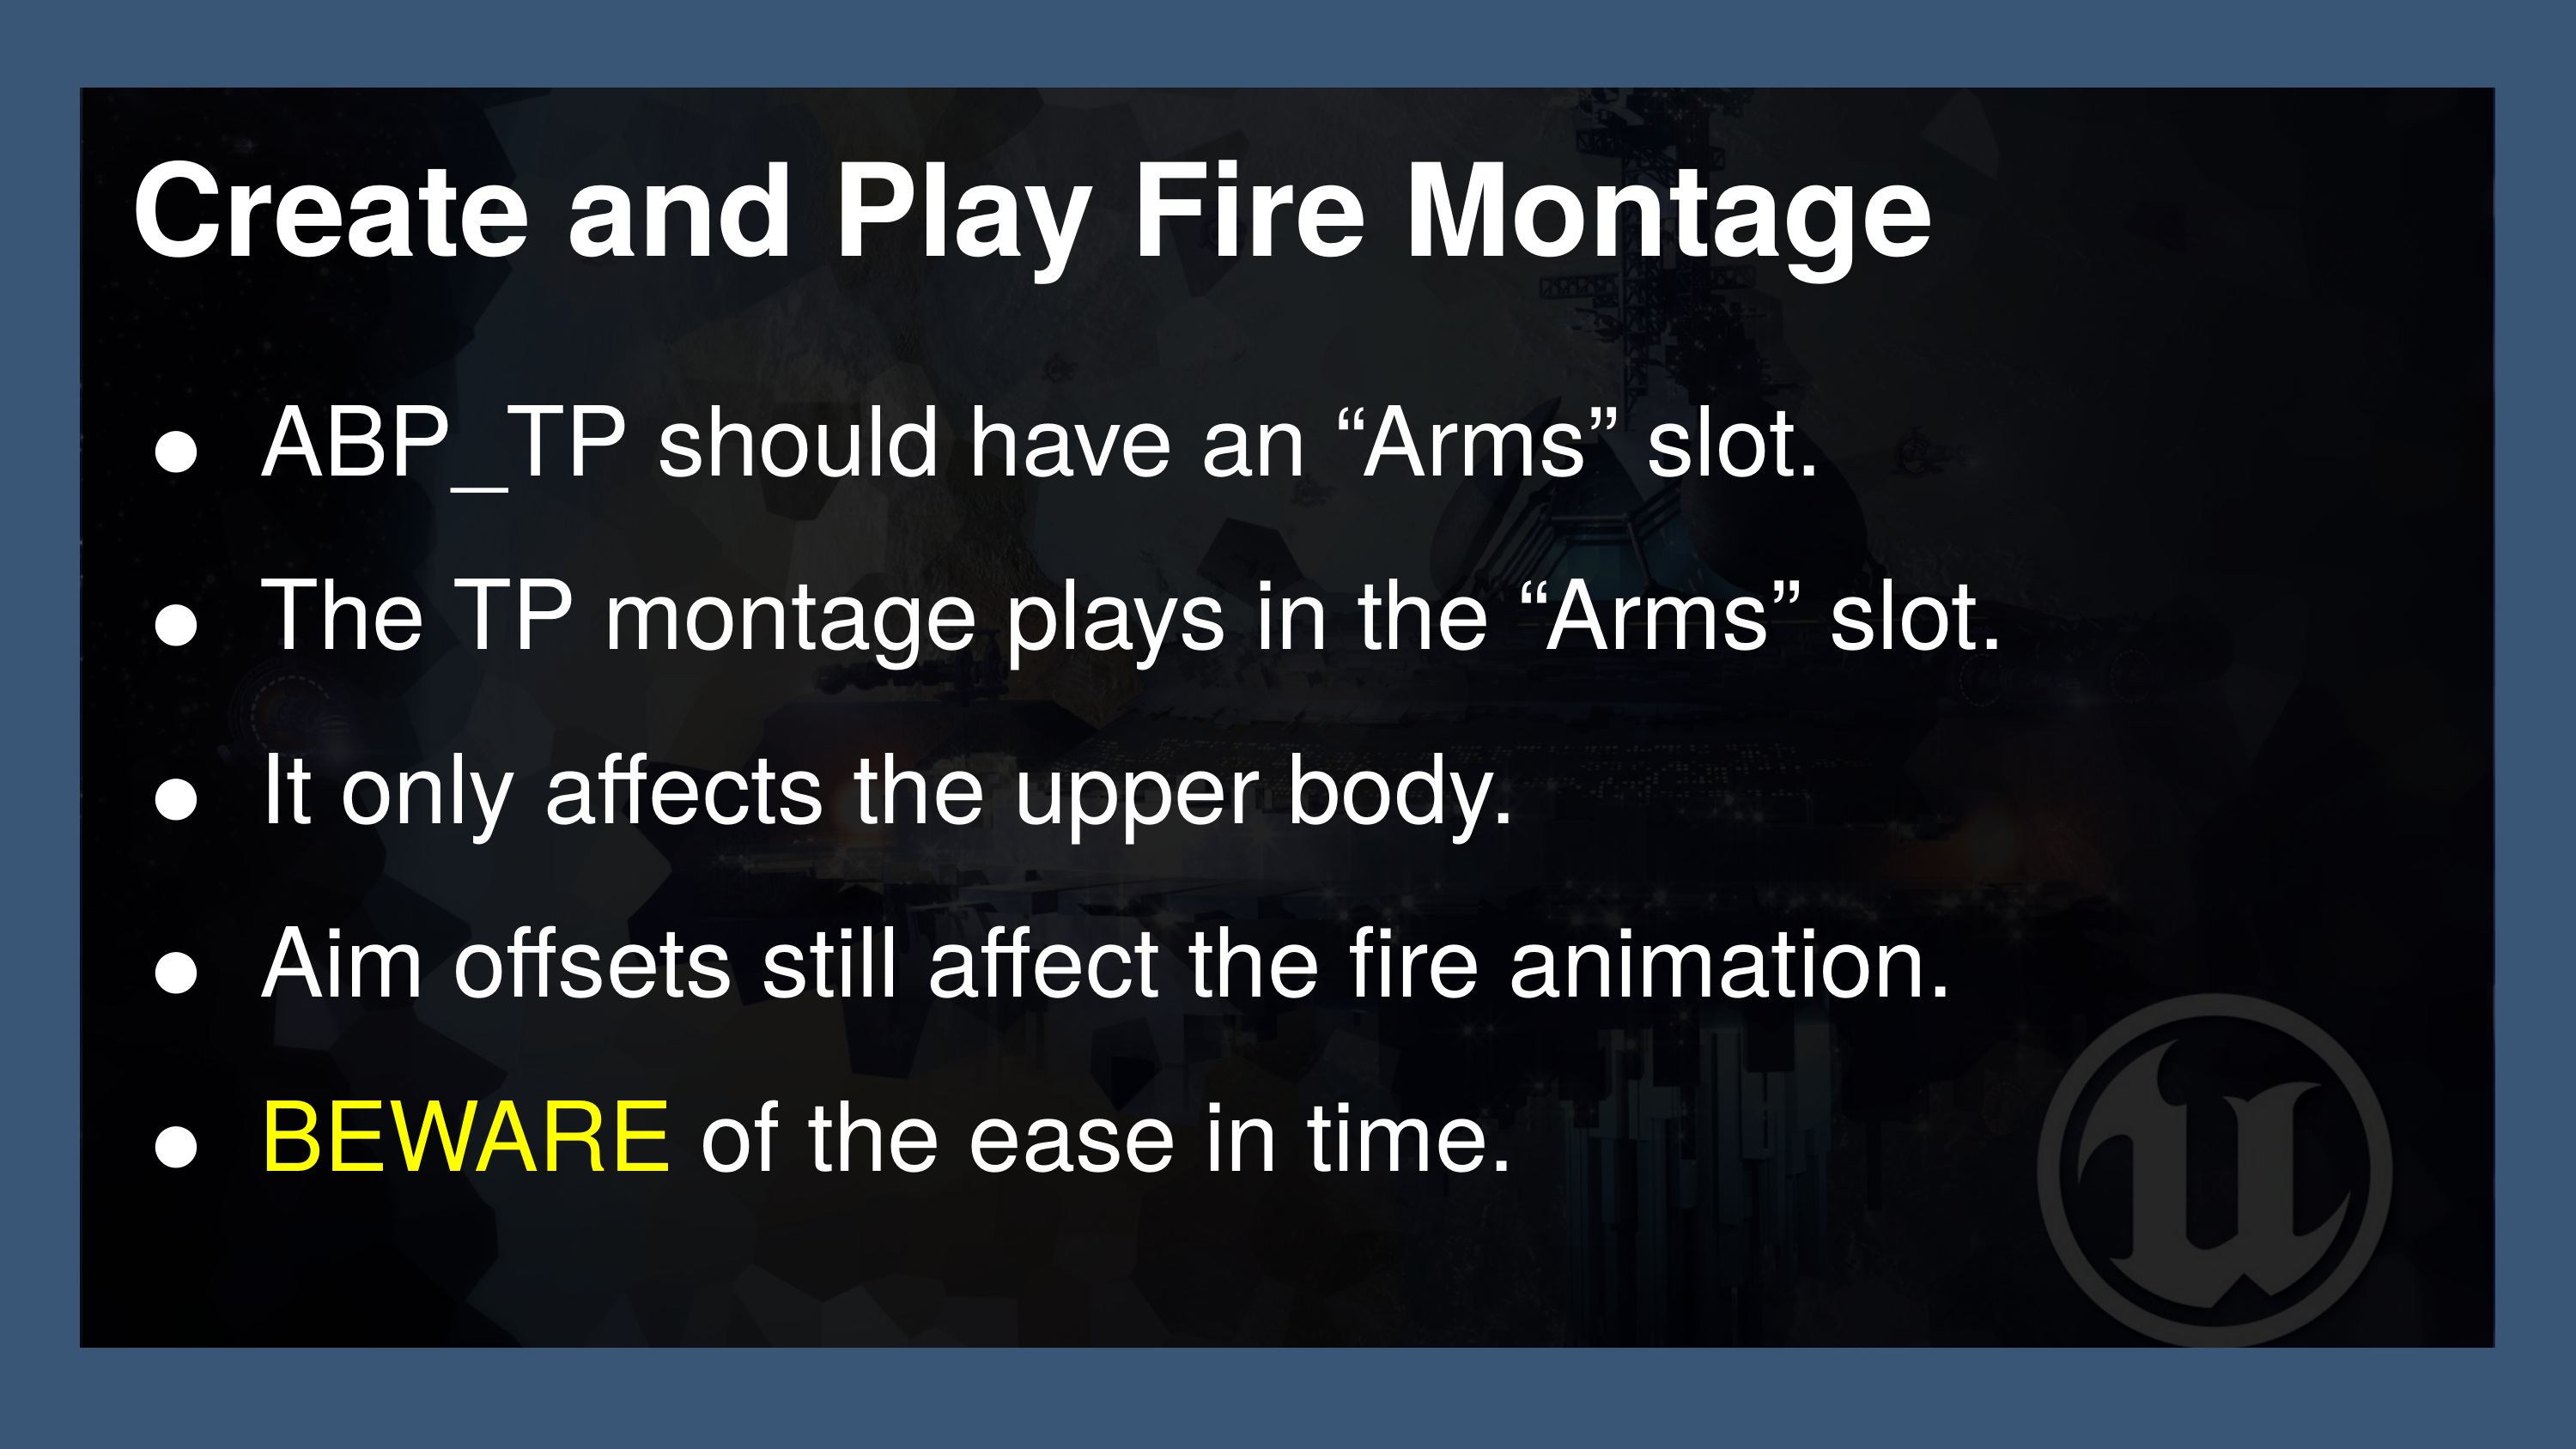

Create and Play Fire Montage
ABP_TP should have an “Arms” slot.
The TP montage plays in the “Arms” slot.
It only affects the upper body.
Aim offsets still affect the fire animation.
BEWARE of the ease in time.